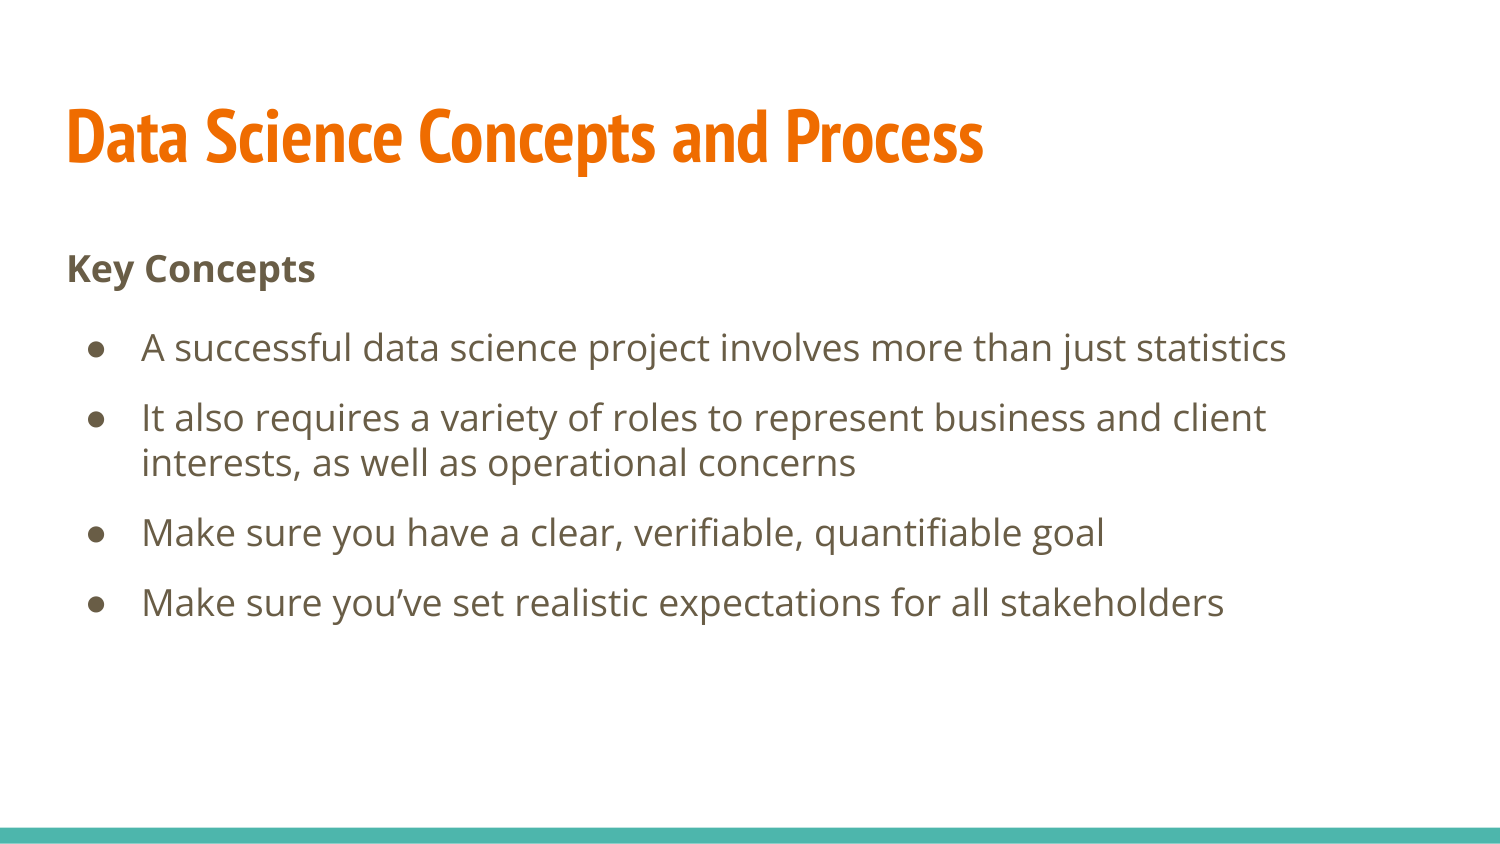

# Data Science Concepts and Process
Key Concepts
A successful data science project involves more than just statistics
It also requires a variety of roles to represent business and client interests, as well as operational concerns
Make sure you have a clear, verifiable, quantifiable goal
Make sure you’ve set realistic expectations for all stakeholders